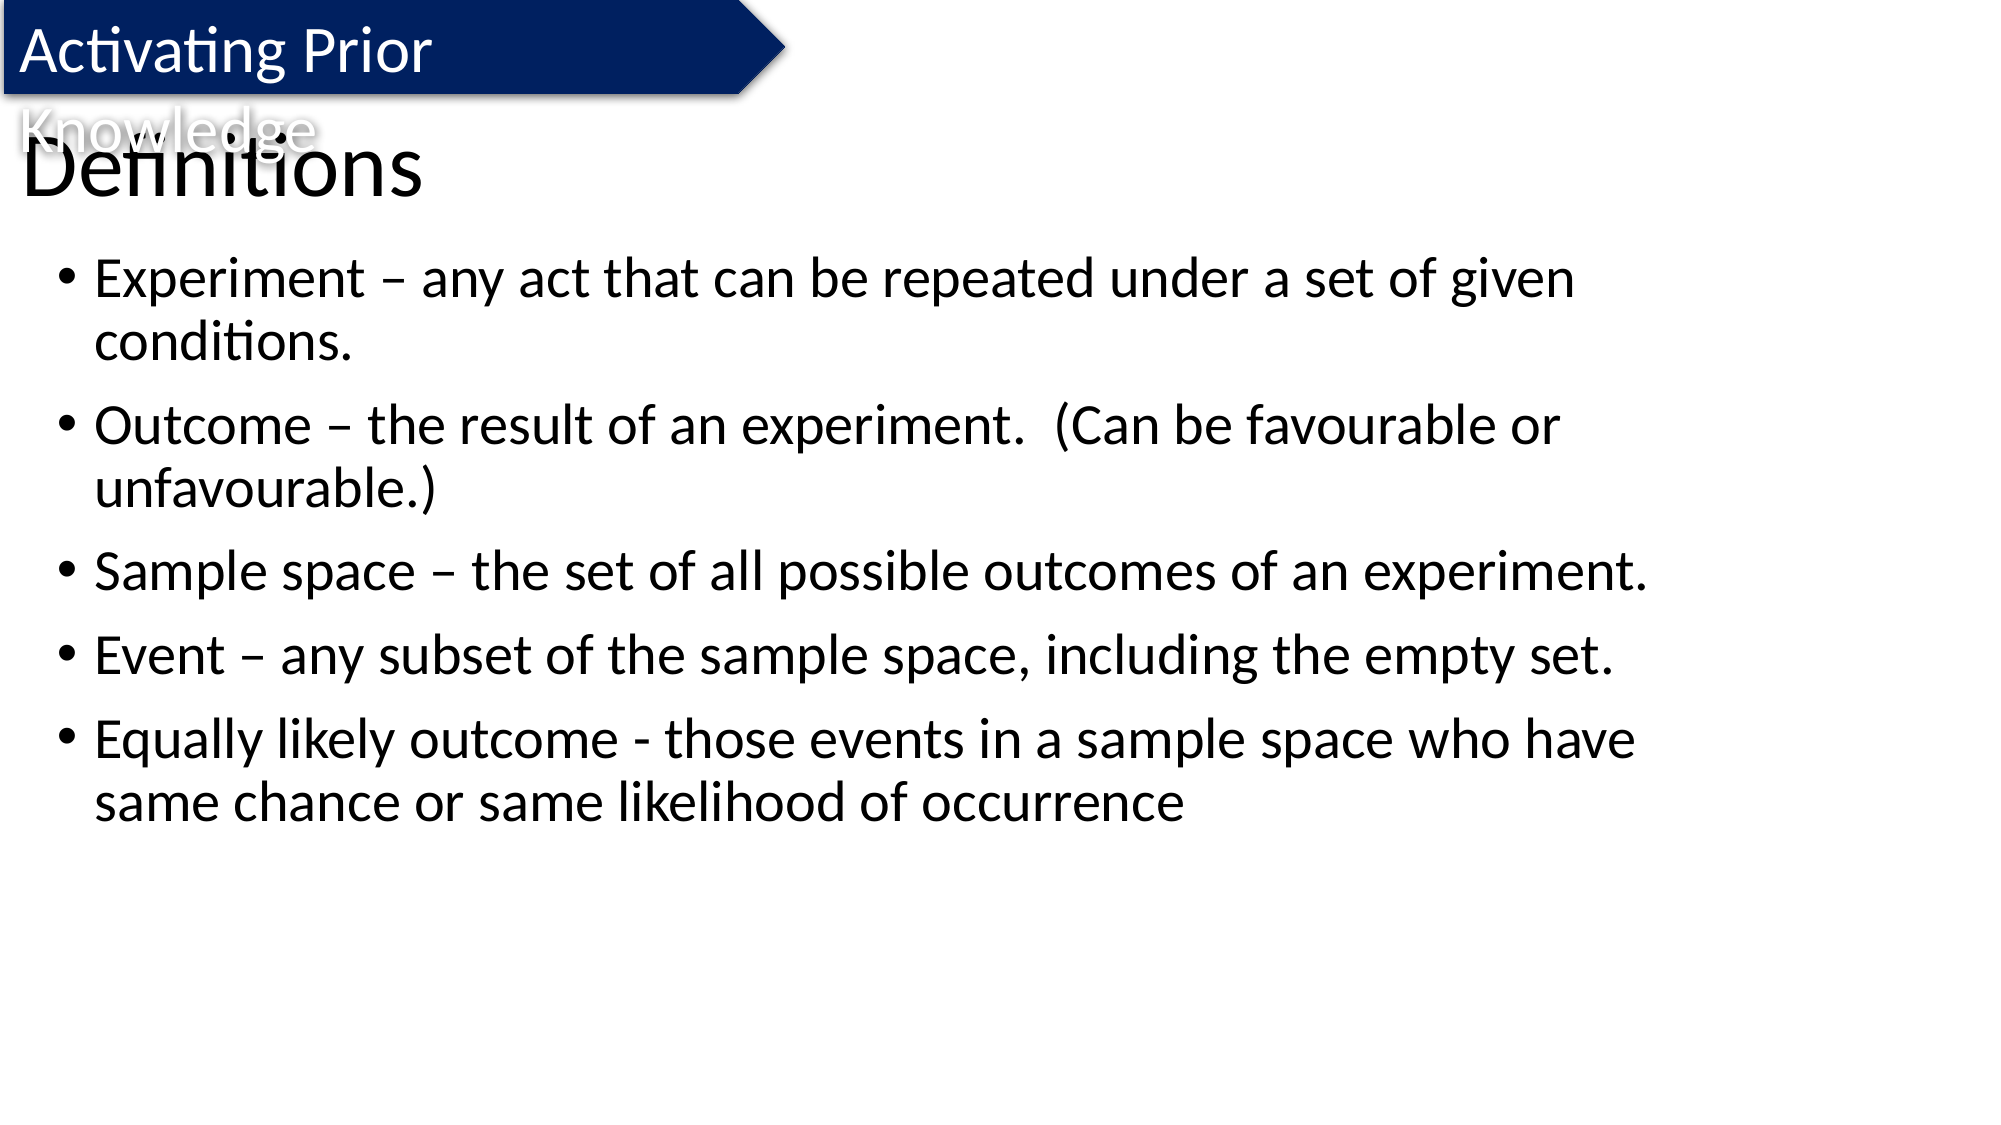

Activating Prior Knowledge
# Definitions
Experiment – any act that can be repeated under a set of given conditions.
Outcome – the result of an experiment.  (Can be favourable or unfavourable.)
Sample space – the set of all possible outcomes of an experiment.
Event – any subset of the sample space, including the empty set.
Equally likely outcome - those events in a sample space who have same chance or same likelihood of occurrence